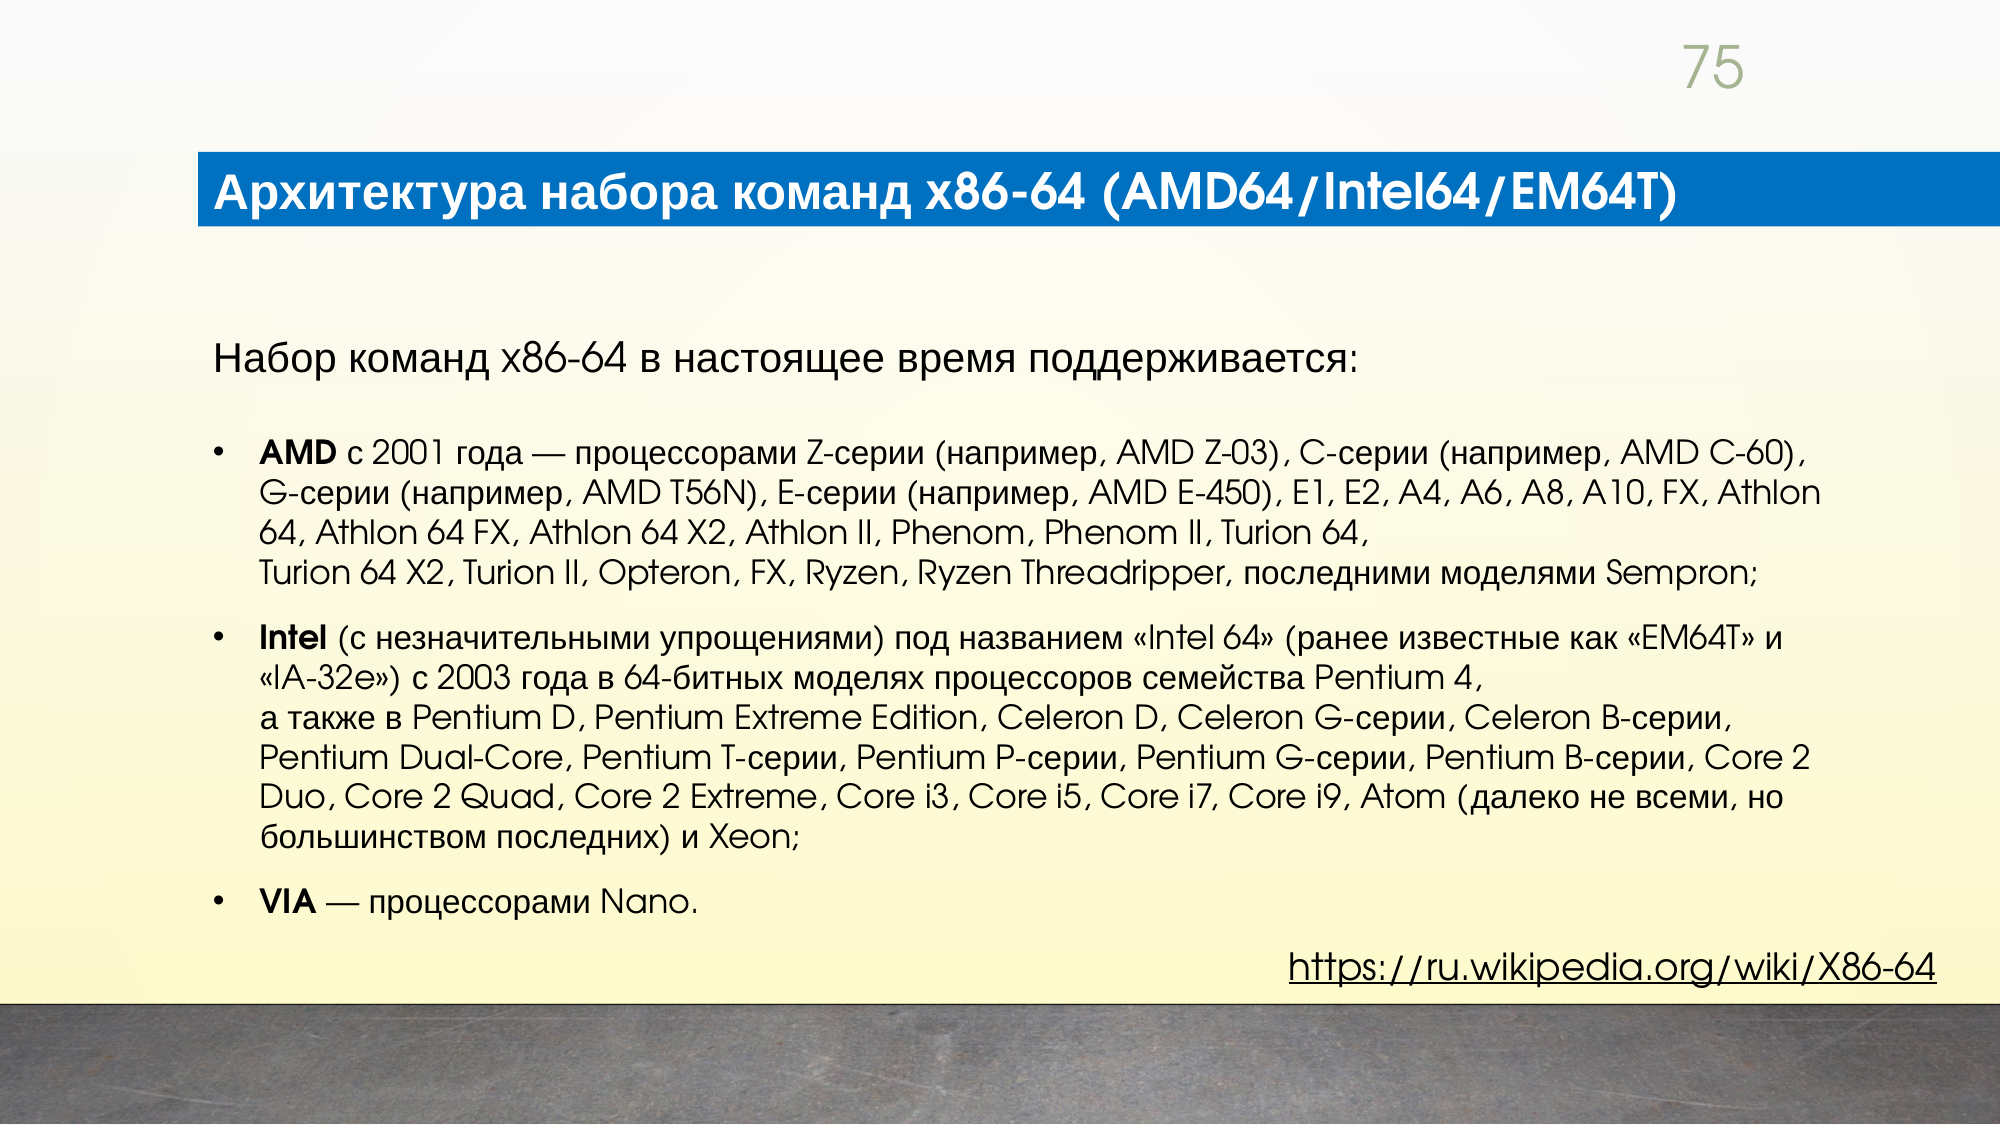

75
Архитектура набора команд x86-64 (AMD64/Intel64/EM64T)
Набор команд x86-64 в настоящее время поддерживается:
AMD с 2001 года — процессорами Z-серии (например, AMD Z-03), C-серии (например, AMD C-60), G-серии (например, AMD T56N), E-серии (например, AMD E-450), E1, E2, A4, A6, A8, A10, FX, Athlon 64, Athlon 64 FX, Athlon 64 X2, Athlon II, Phenom, Phenom II, Turion 64,
Turion 64 X2, Turion II, Opteron, FX, Ryzen, Ryzen Threadripper, последними моделями Sempron;
Intel (с незначительными упрощениями) под названием «Intel 64» (ранее известные как «EM64T» и «IA-32e») с 2003 года в 64-битных моделях процессоров семейства Pentium 4,
а также в Pentium D, Pentium Extreme Edition, Celeron D, Celeron G-серии, Celeron B-серии, Pentium Dual-Core, Pentium T-серии, Pentium P-серии, Pentium G-серии, Pentium B-серии, Core 2 Duo, Core 2 Quad, Core 2 Extreme, Core i3, Core i5, Core i7, Core i9, Atom (далеко не всеми, но большинством последних) и Xeon;
VIA — процессорами Nano.
https://ru.wikipedia.org/wiki/X86-64